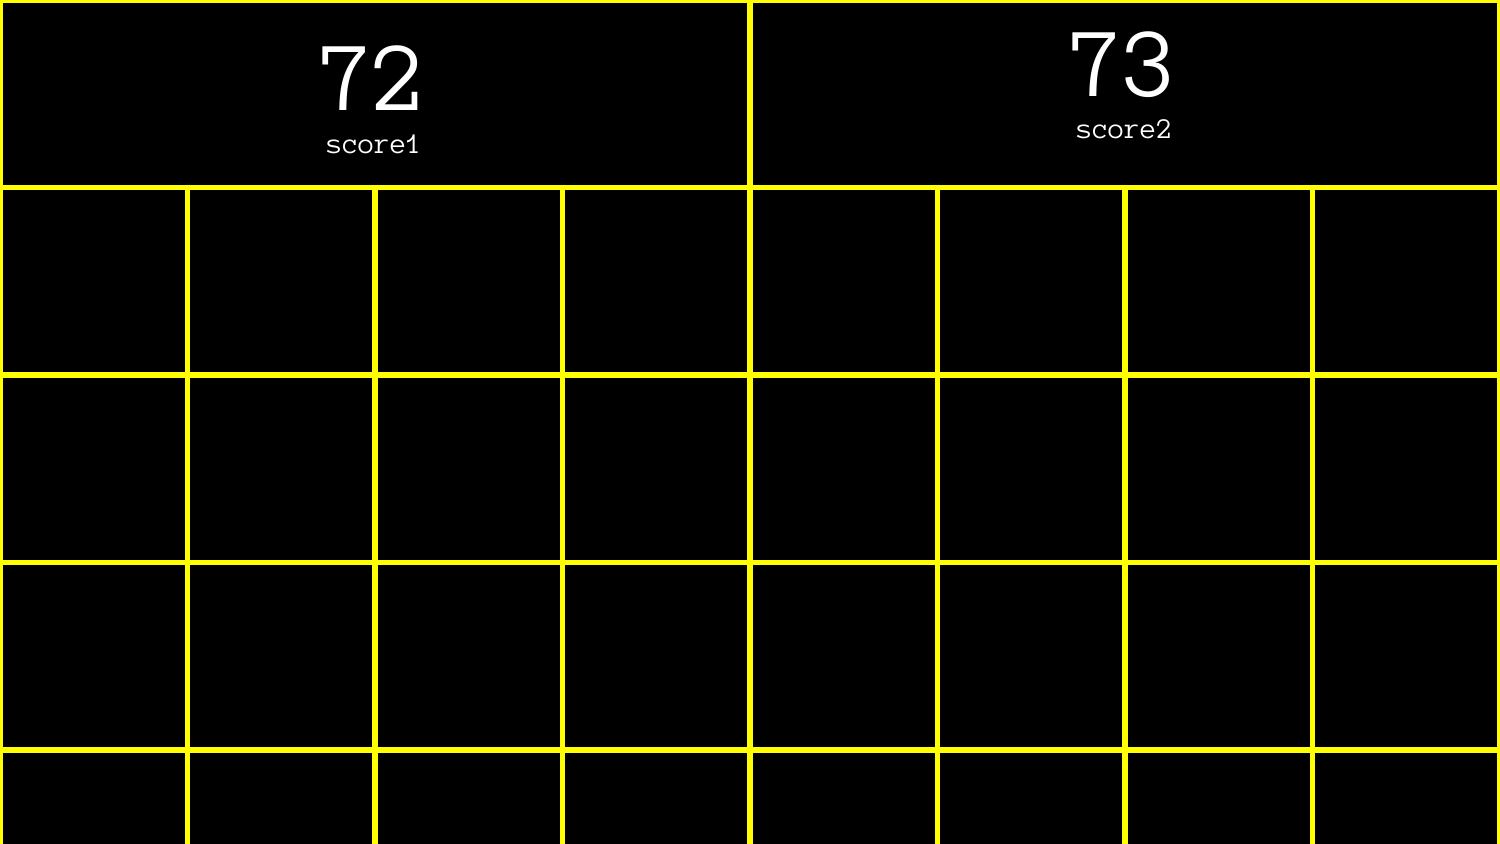

| 72 score1 |  |  |  | 73 score2 |  |  |  |
| --- | --- | --- | --- | --- | --- | --- | --- |
|  |  |  |  |  |  |  |  |
|  |  |  |  |  |  |  |  |
|  |  |  |  |  |  |  |  |
|  |  |  |  |  |  |  |  |